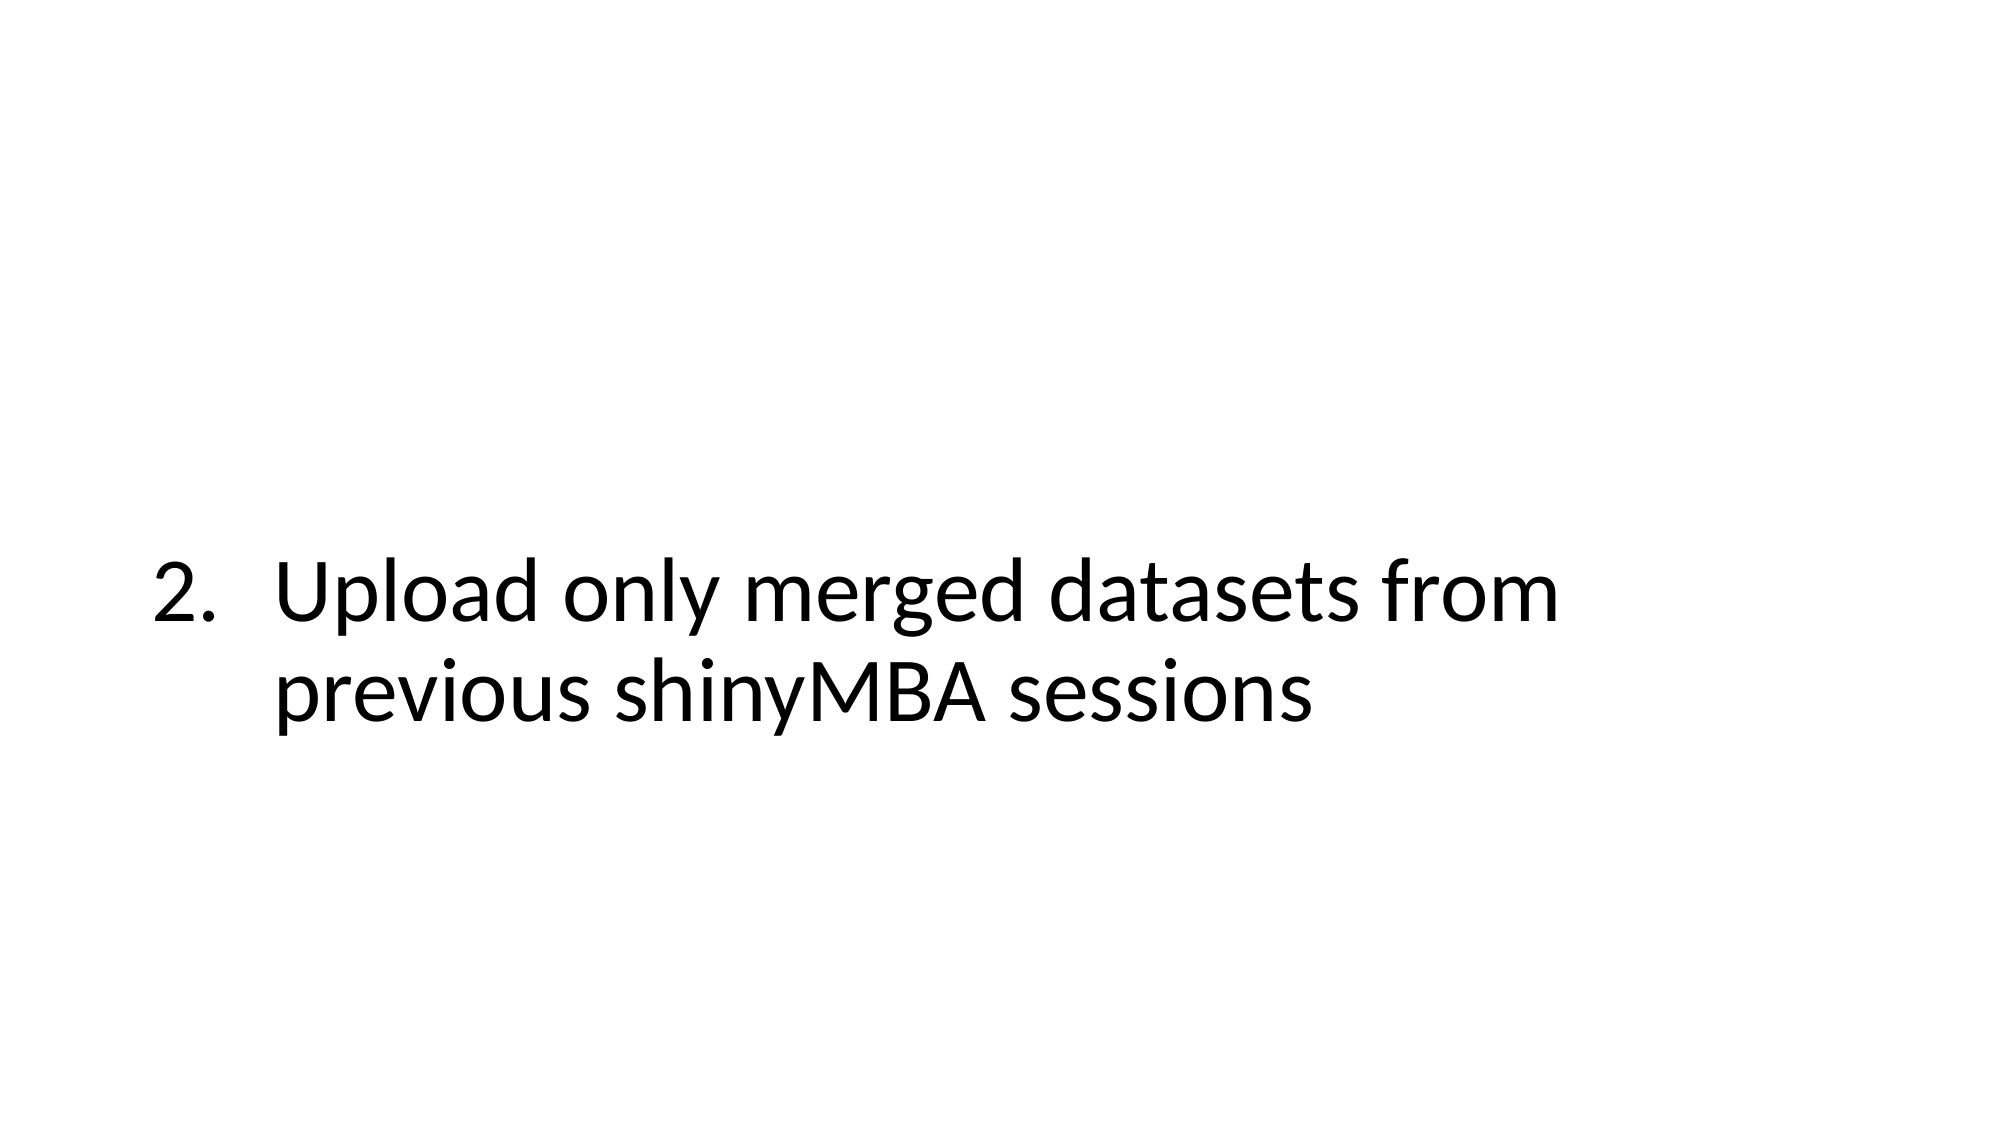

# Upload only merged datasets from previous shinyMBA sessions